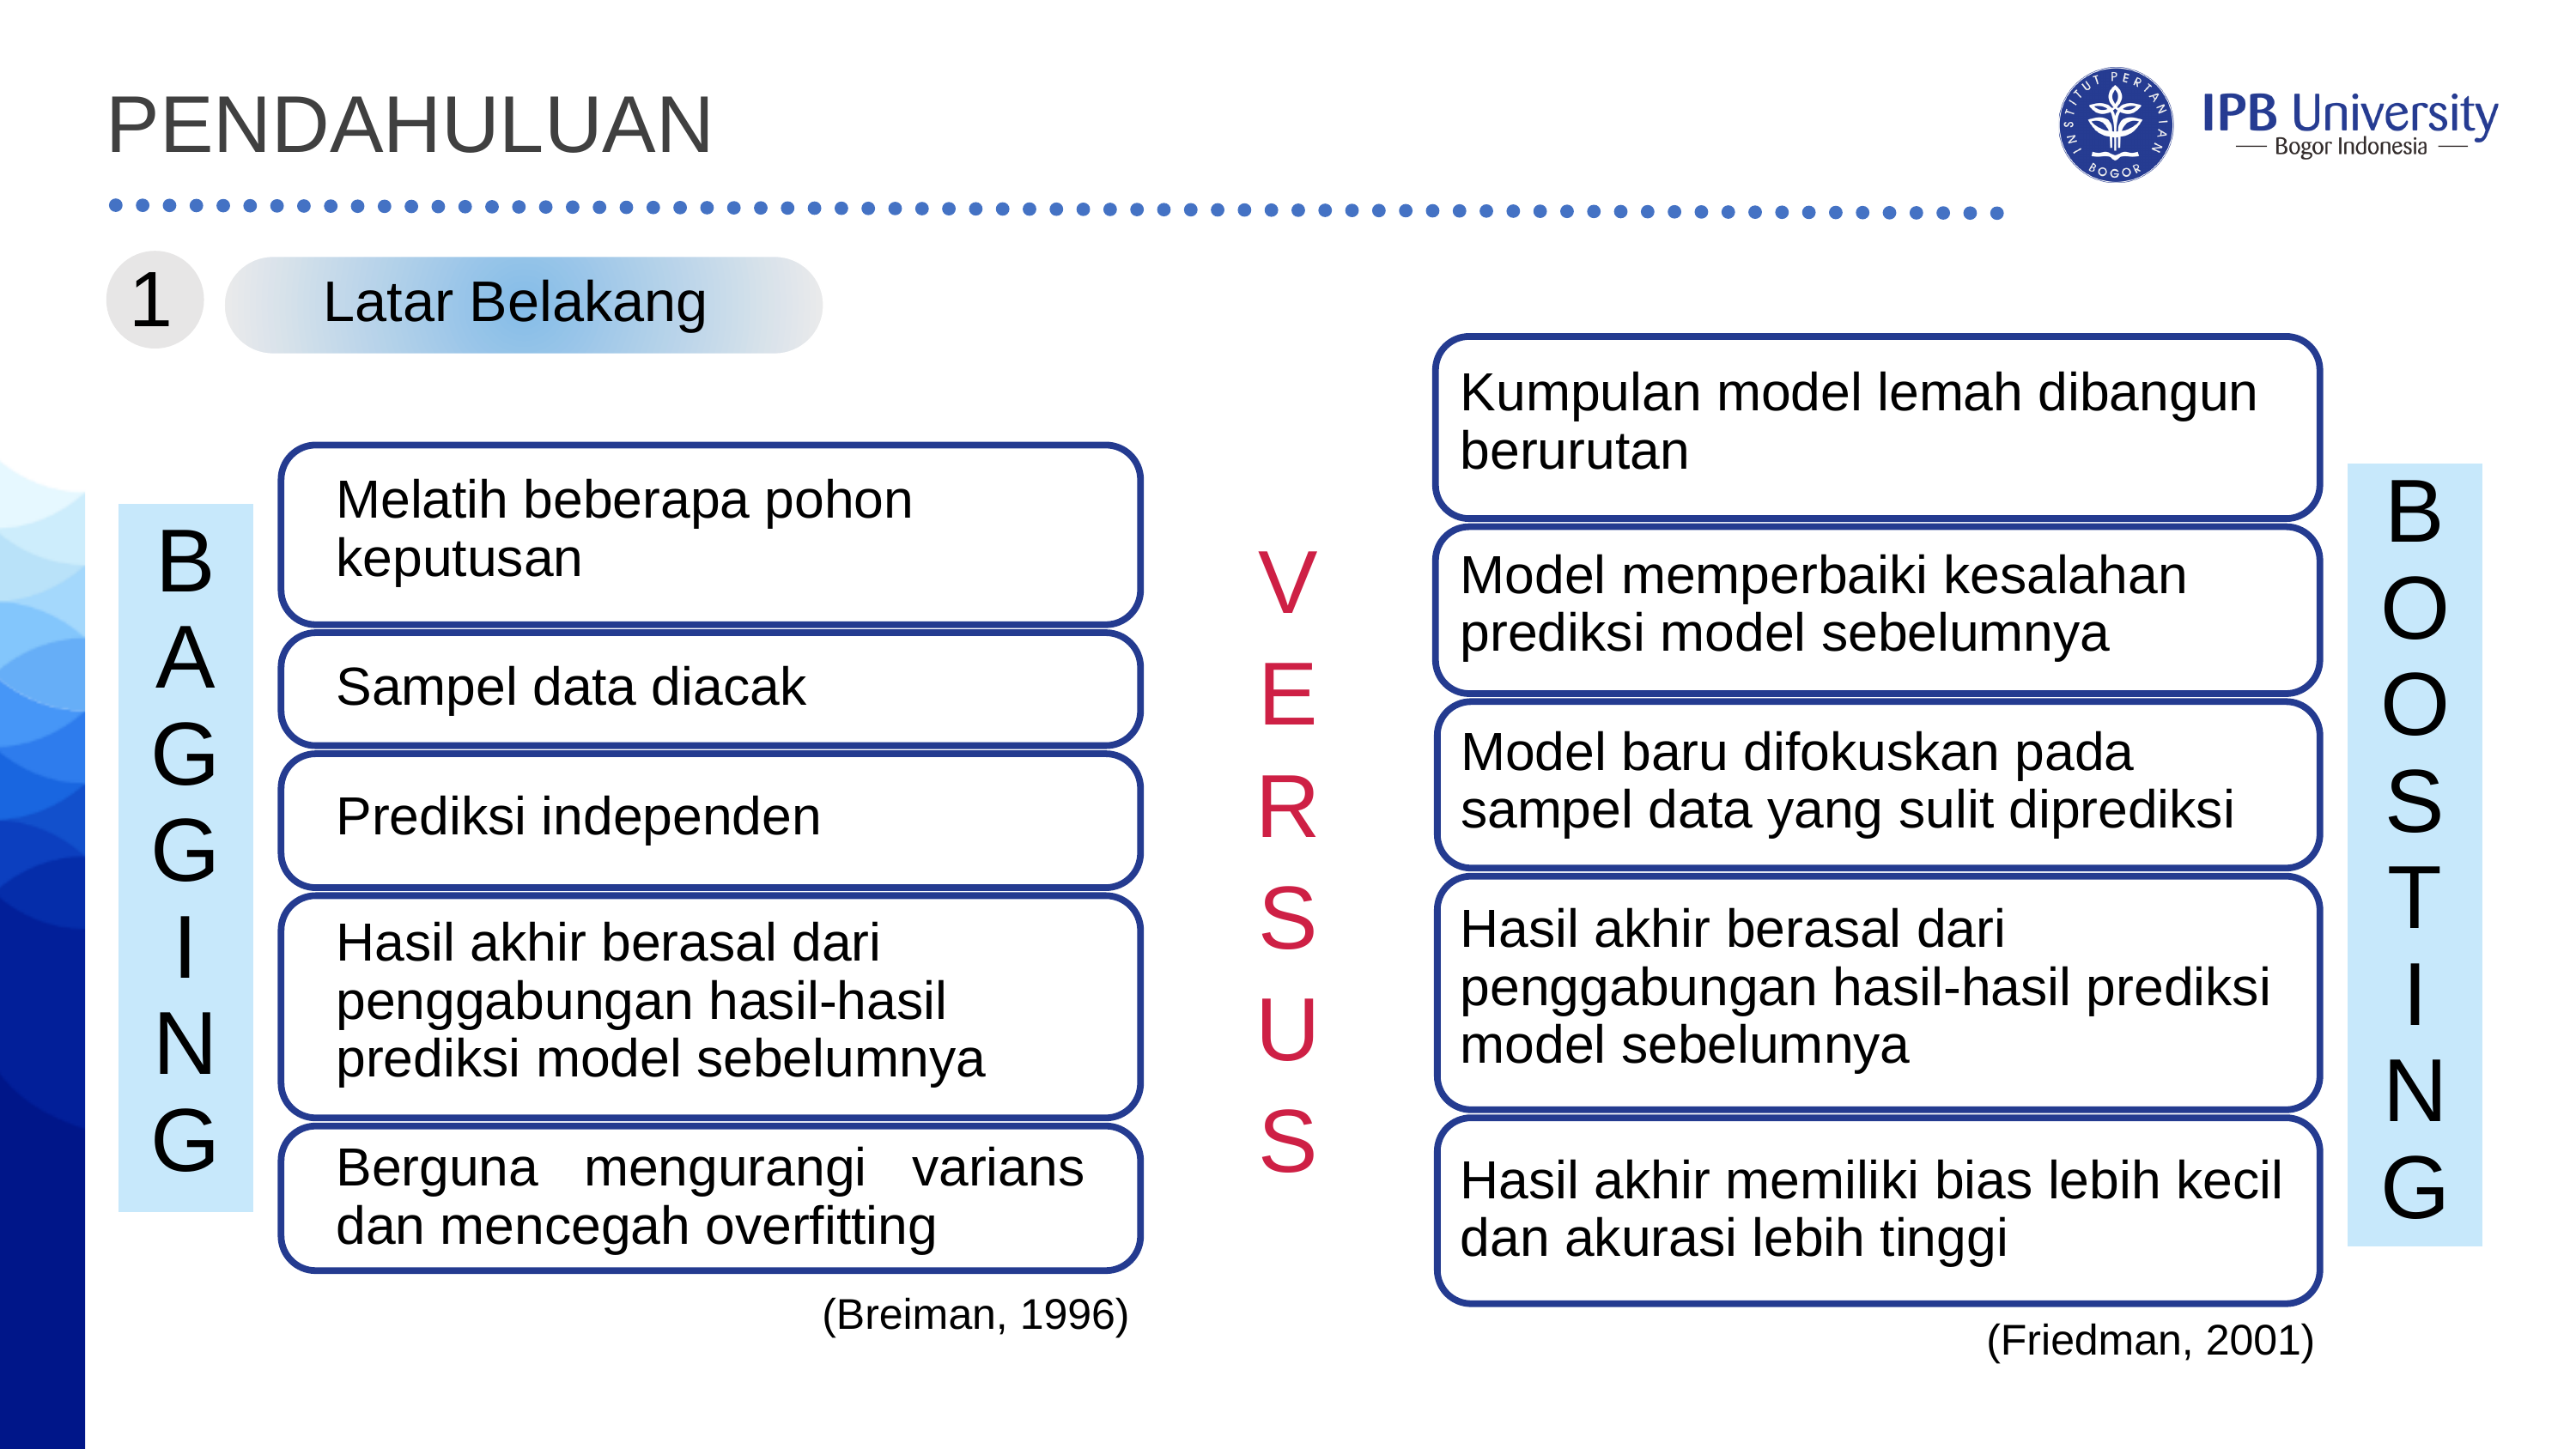

PENDAHULUAN

Latar Belakang
1

Kumpulan model lemah dibangun berurutan

Model memperbaiki kesalahan prediksi model sebelumnya

Model baru difokuskan pada sampel data yang sulit diprediksi

Hasil akhir berasal dari penggabungan hasil-hasil prediksi model sebelumnya

Hasil akhir memiliki bias lebih kecil dan akurasi lebih tinggi

Melatih beberapa pohon keputusan

Sampel data diacak

Prediksi independen

Hasil akhir berasal dari penggabungan hasil-hasil prediksi model sebelumnya

Berguna mengurangi varians dan mencegah overfitting
B
O
O
S
T
I
N
G

B
A
G
G
I
N
G
V
E
R
S
U
S
(Breiman, 1996)
(Friedman, 2001)